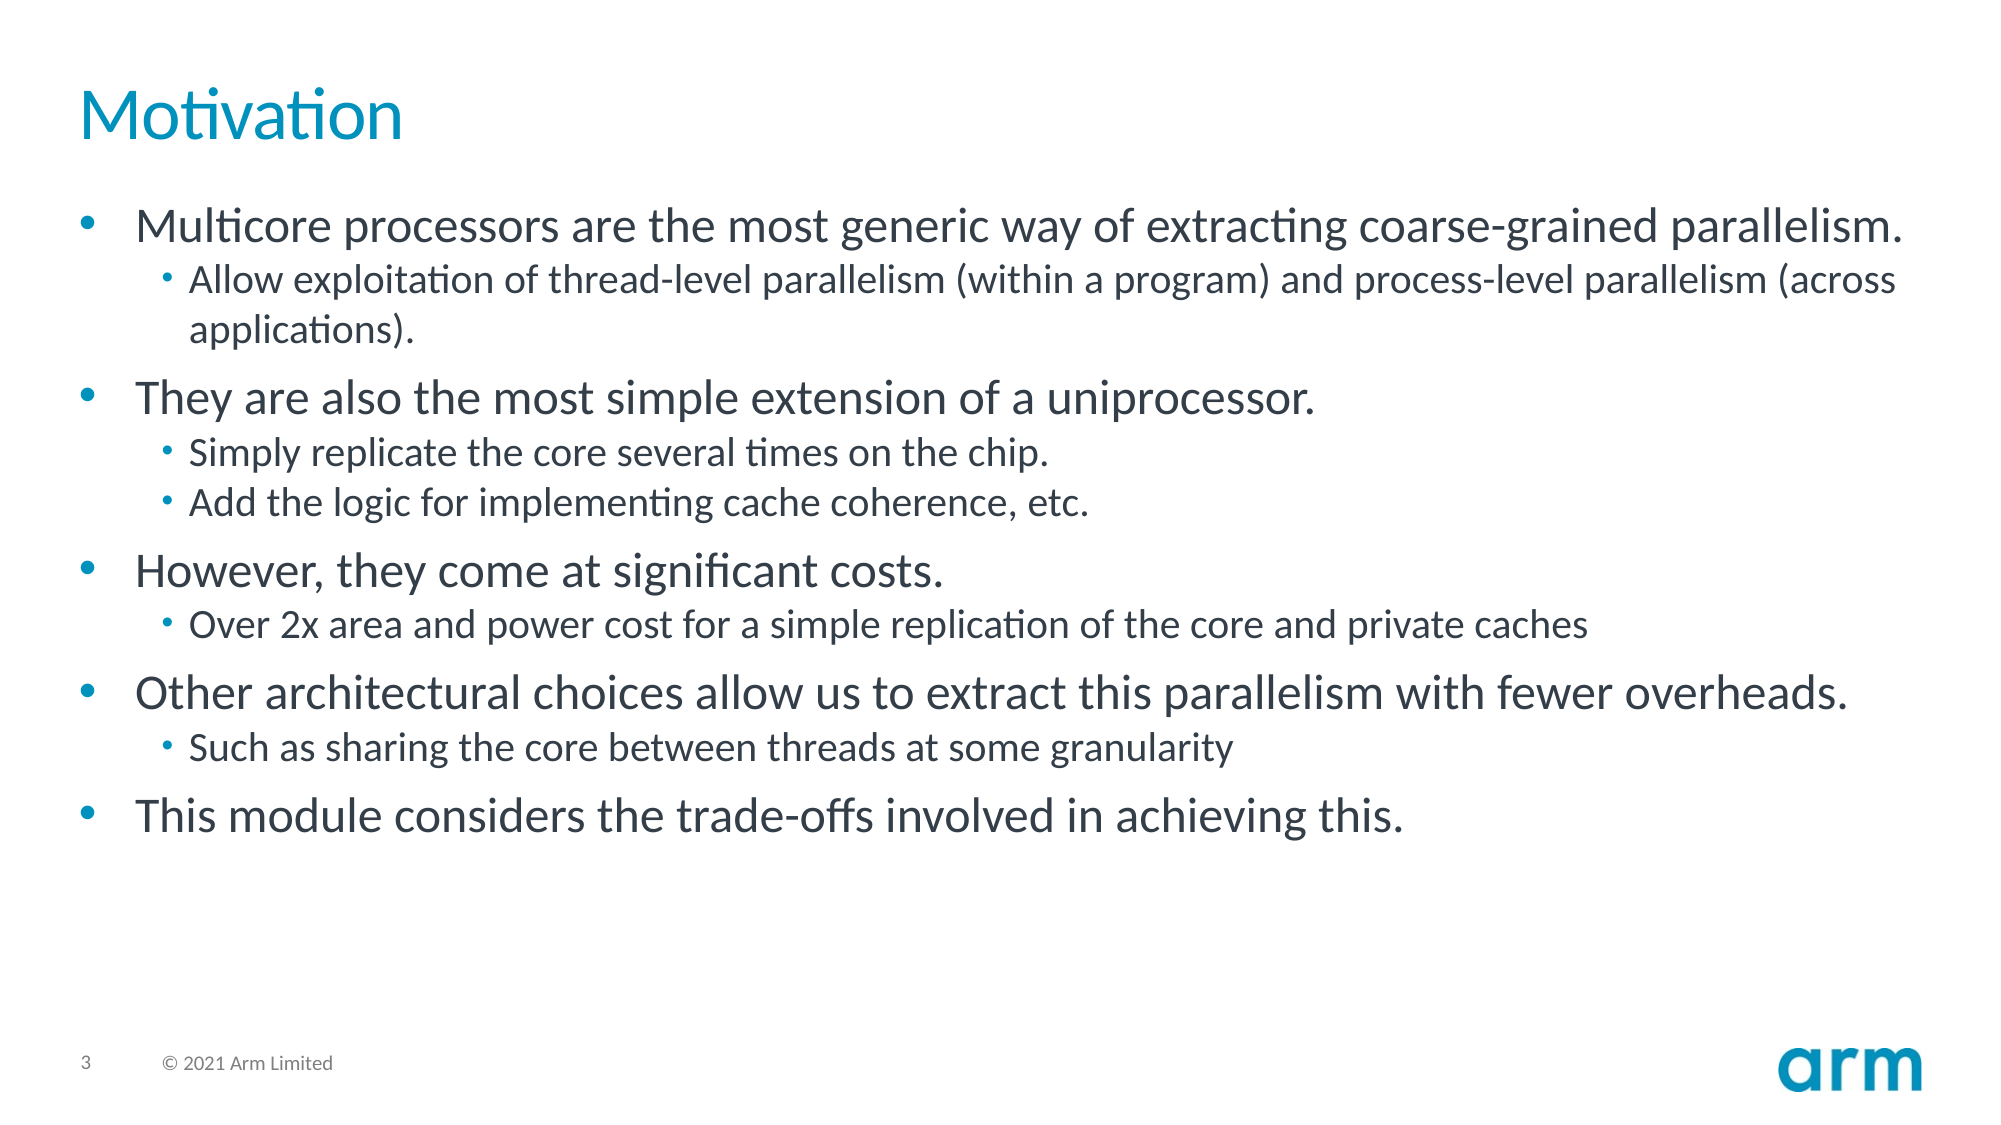

# Motivation
Multicore processors are the most generic way of extracting coarse-grained parallelism.
Allow exploitation of thread-level parallelism (within a program) and process-level parallelism (across applications).
They are also the most simple extension of a uniprocessor.
Simply replicate the core several times on the chip.
Add the logic for implementing cache coherence, etc.
However, they come at significant costs.
Over 2x area and power cost for a simple replication of the core and private caches
Other architectural choices allow us to extract this parallelism with fewer overheads.
Such as sharing the core between threads at some granularity
This module considers the trade-offs involved in achieving this.